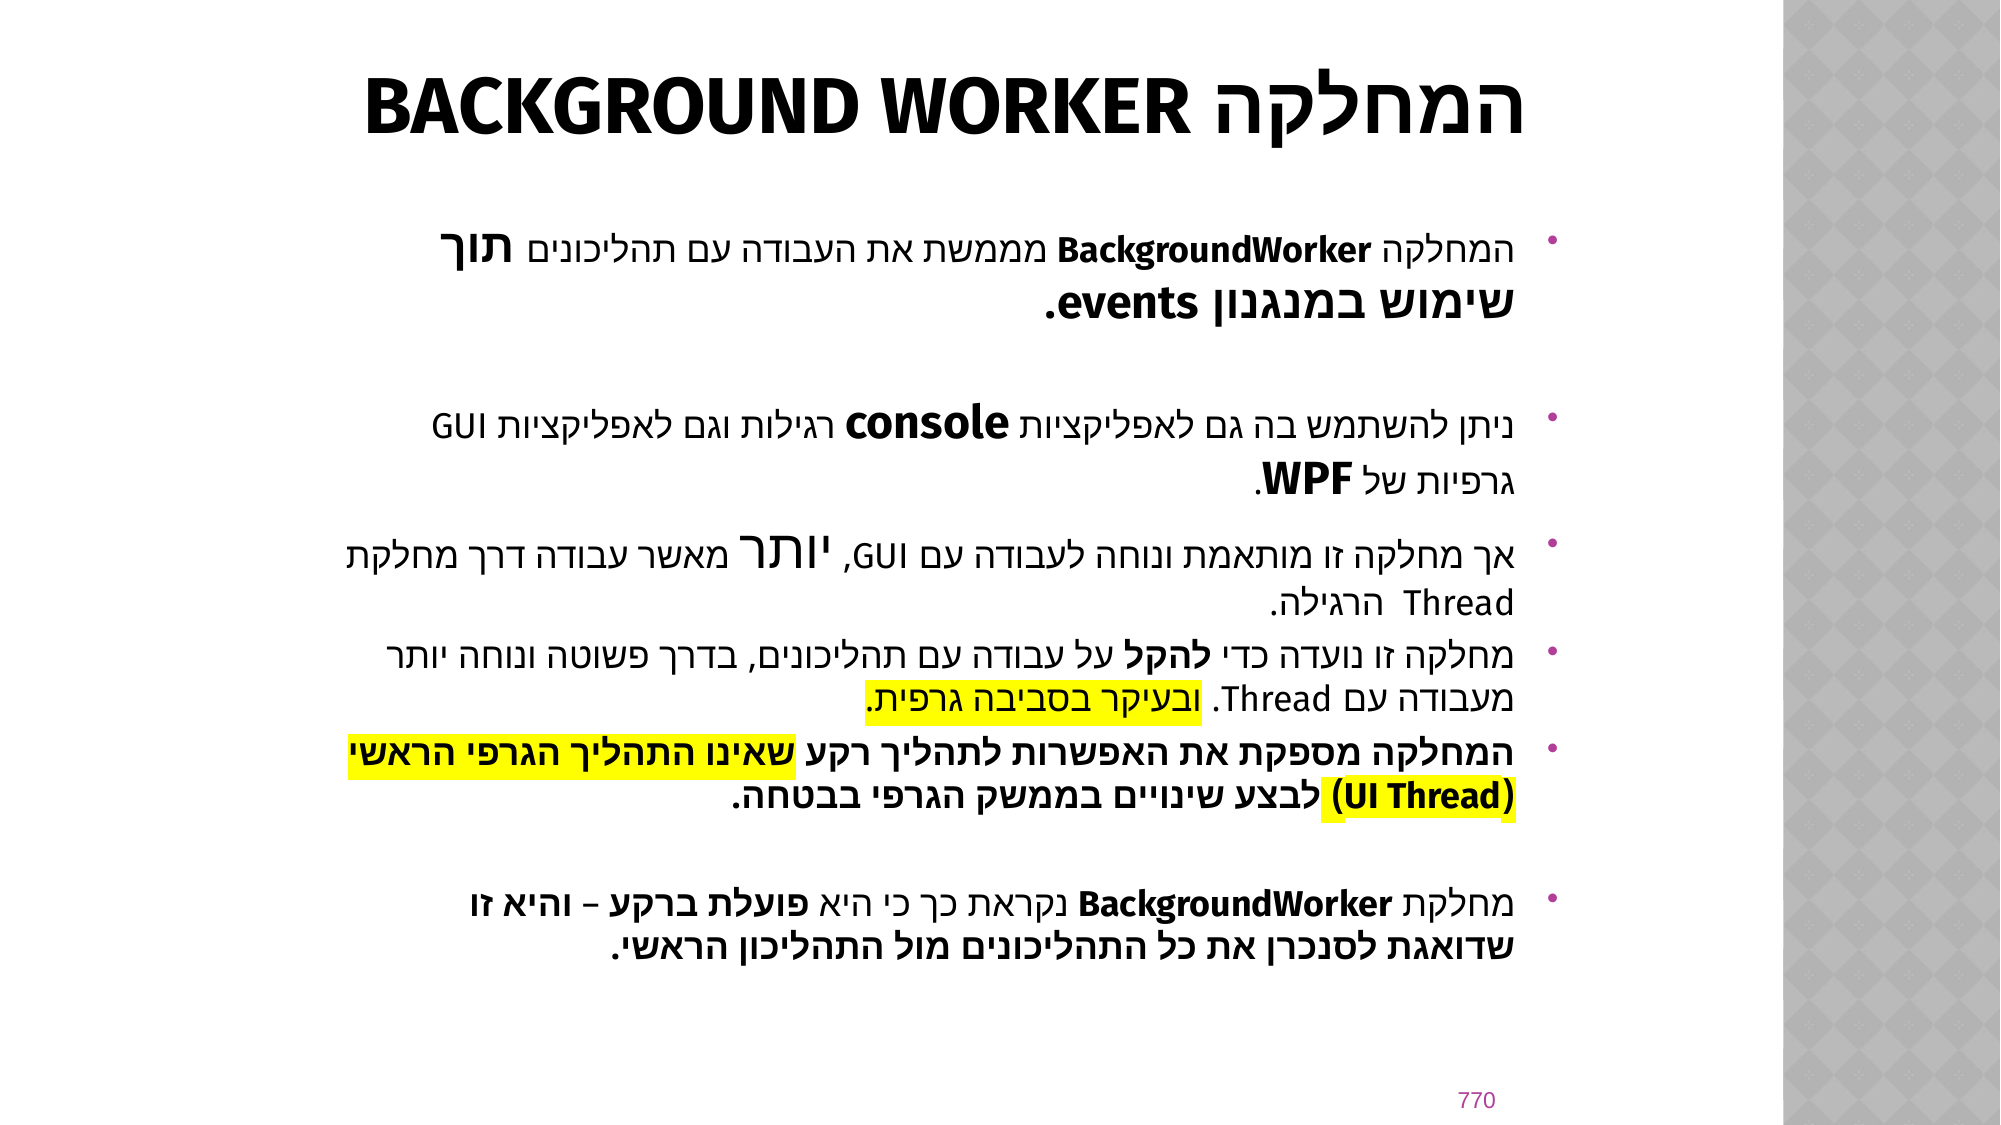

# המחלקה Background Worker
המחלקה BackgroundWorker מממשת את העבודה עם תהליכונים תוך שימוש במנגנון events.

ניתן להשתמש בה גם לאפליקציות console רגילות וגם לאפליקציות GUI גרפיות של WPF.
אך מחלקה זו מותאמת ונוחה לעבודה עם GUI, יותר מאשר עבודה דרך מחלקת Thread  הרגילה.
מחלקה זו נועדה כדי להקל על עבודה עם תהליכונים, בדרך פשוטה ונוחה יותר מעבודה עם Thread. ובעיקר בסביבה גרפית.
המחלקה מספקת את האפשרות לתהליך רקע שאינו התהליך הגרפי הראשי (UI Thread) לבצע שינויים בממשק הגרפי בבטחה.

מחלקת BackgroundWorker נקראת כך כי היא פועלת ברקע – והיא זו שדואגת לסנכרן את כל התהליכונים מול התהליכון הראשי.
770